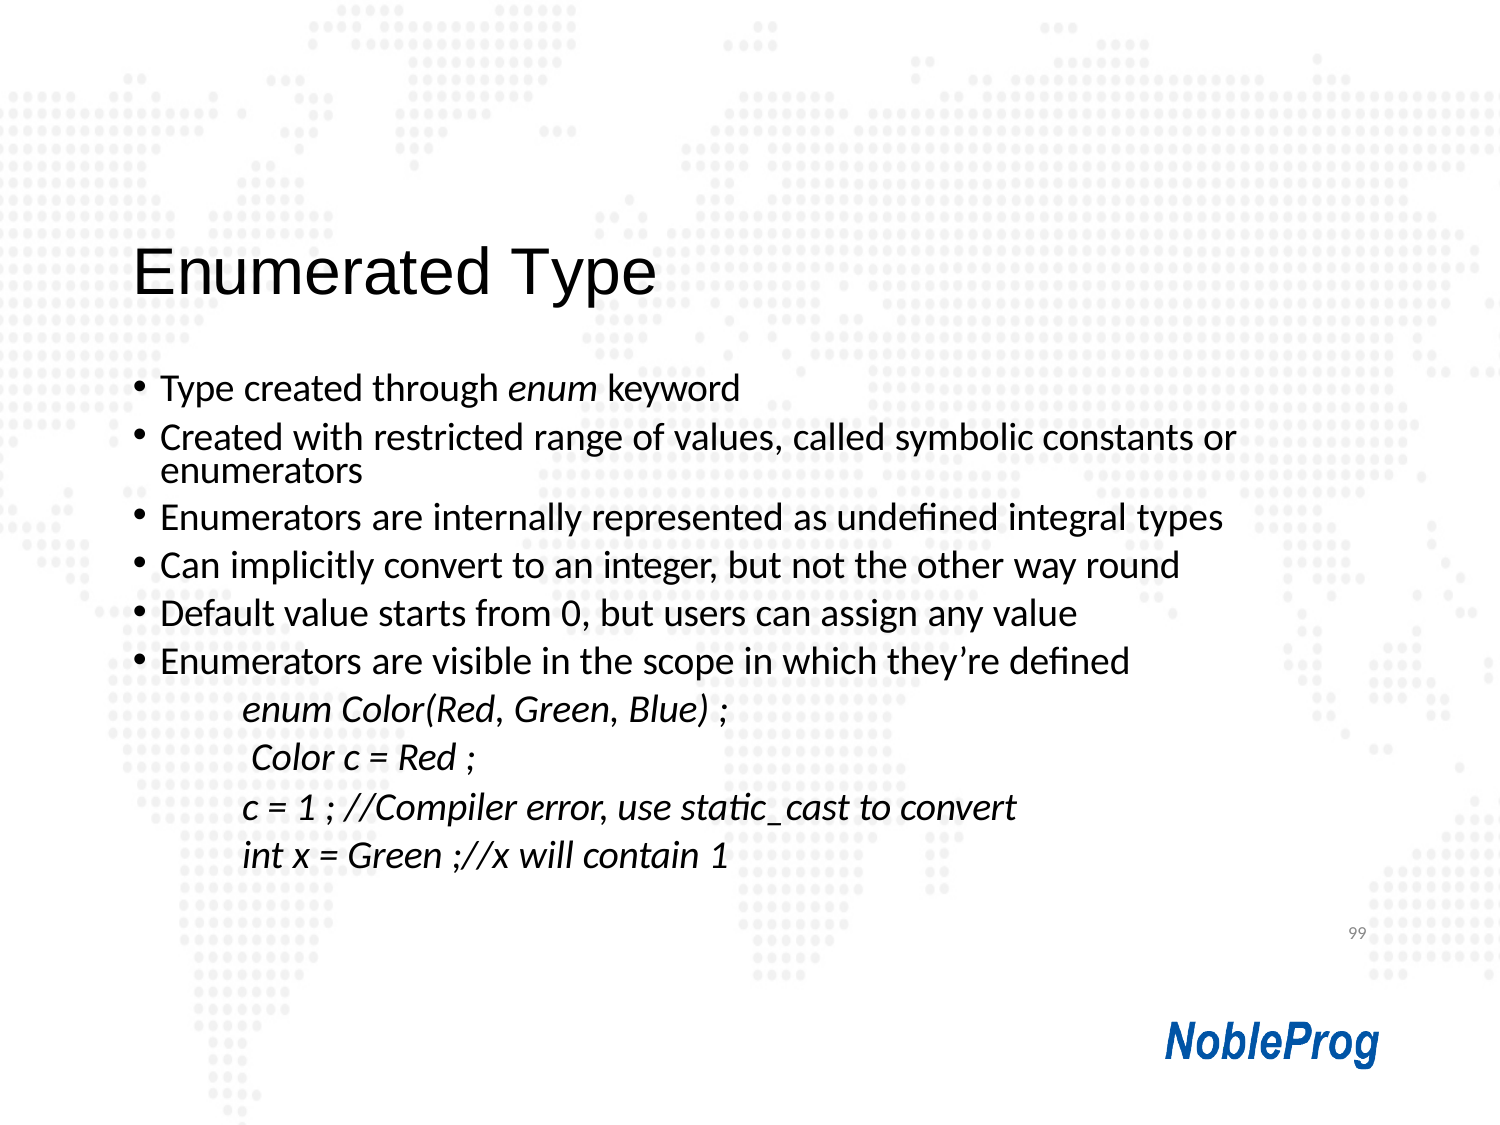

# Enumerated Type
Type created through enum keyword
Created with restricted range of values, called symbolic constants or  enumerators
Enumerators are internally represented as undefined integral types
Can implicitly convert to an integer, but not the other way round
Default value starts from 0, but users can assign any value
Enumerators are visible in the scope in which they’re defined
enum Color(Red, Green, Blue) ;  Color c = Red ;
c = 1 ; //Compiler error, use static_cast to convert  int x = Green ;//x will contain 1
99